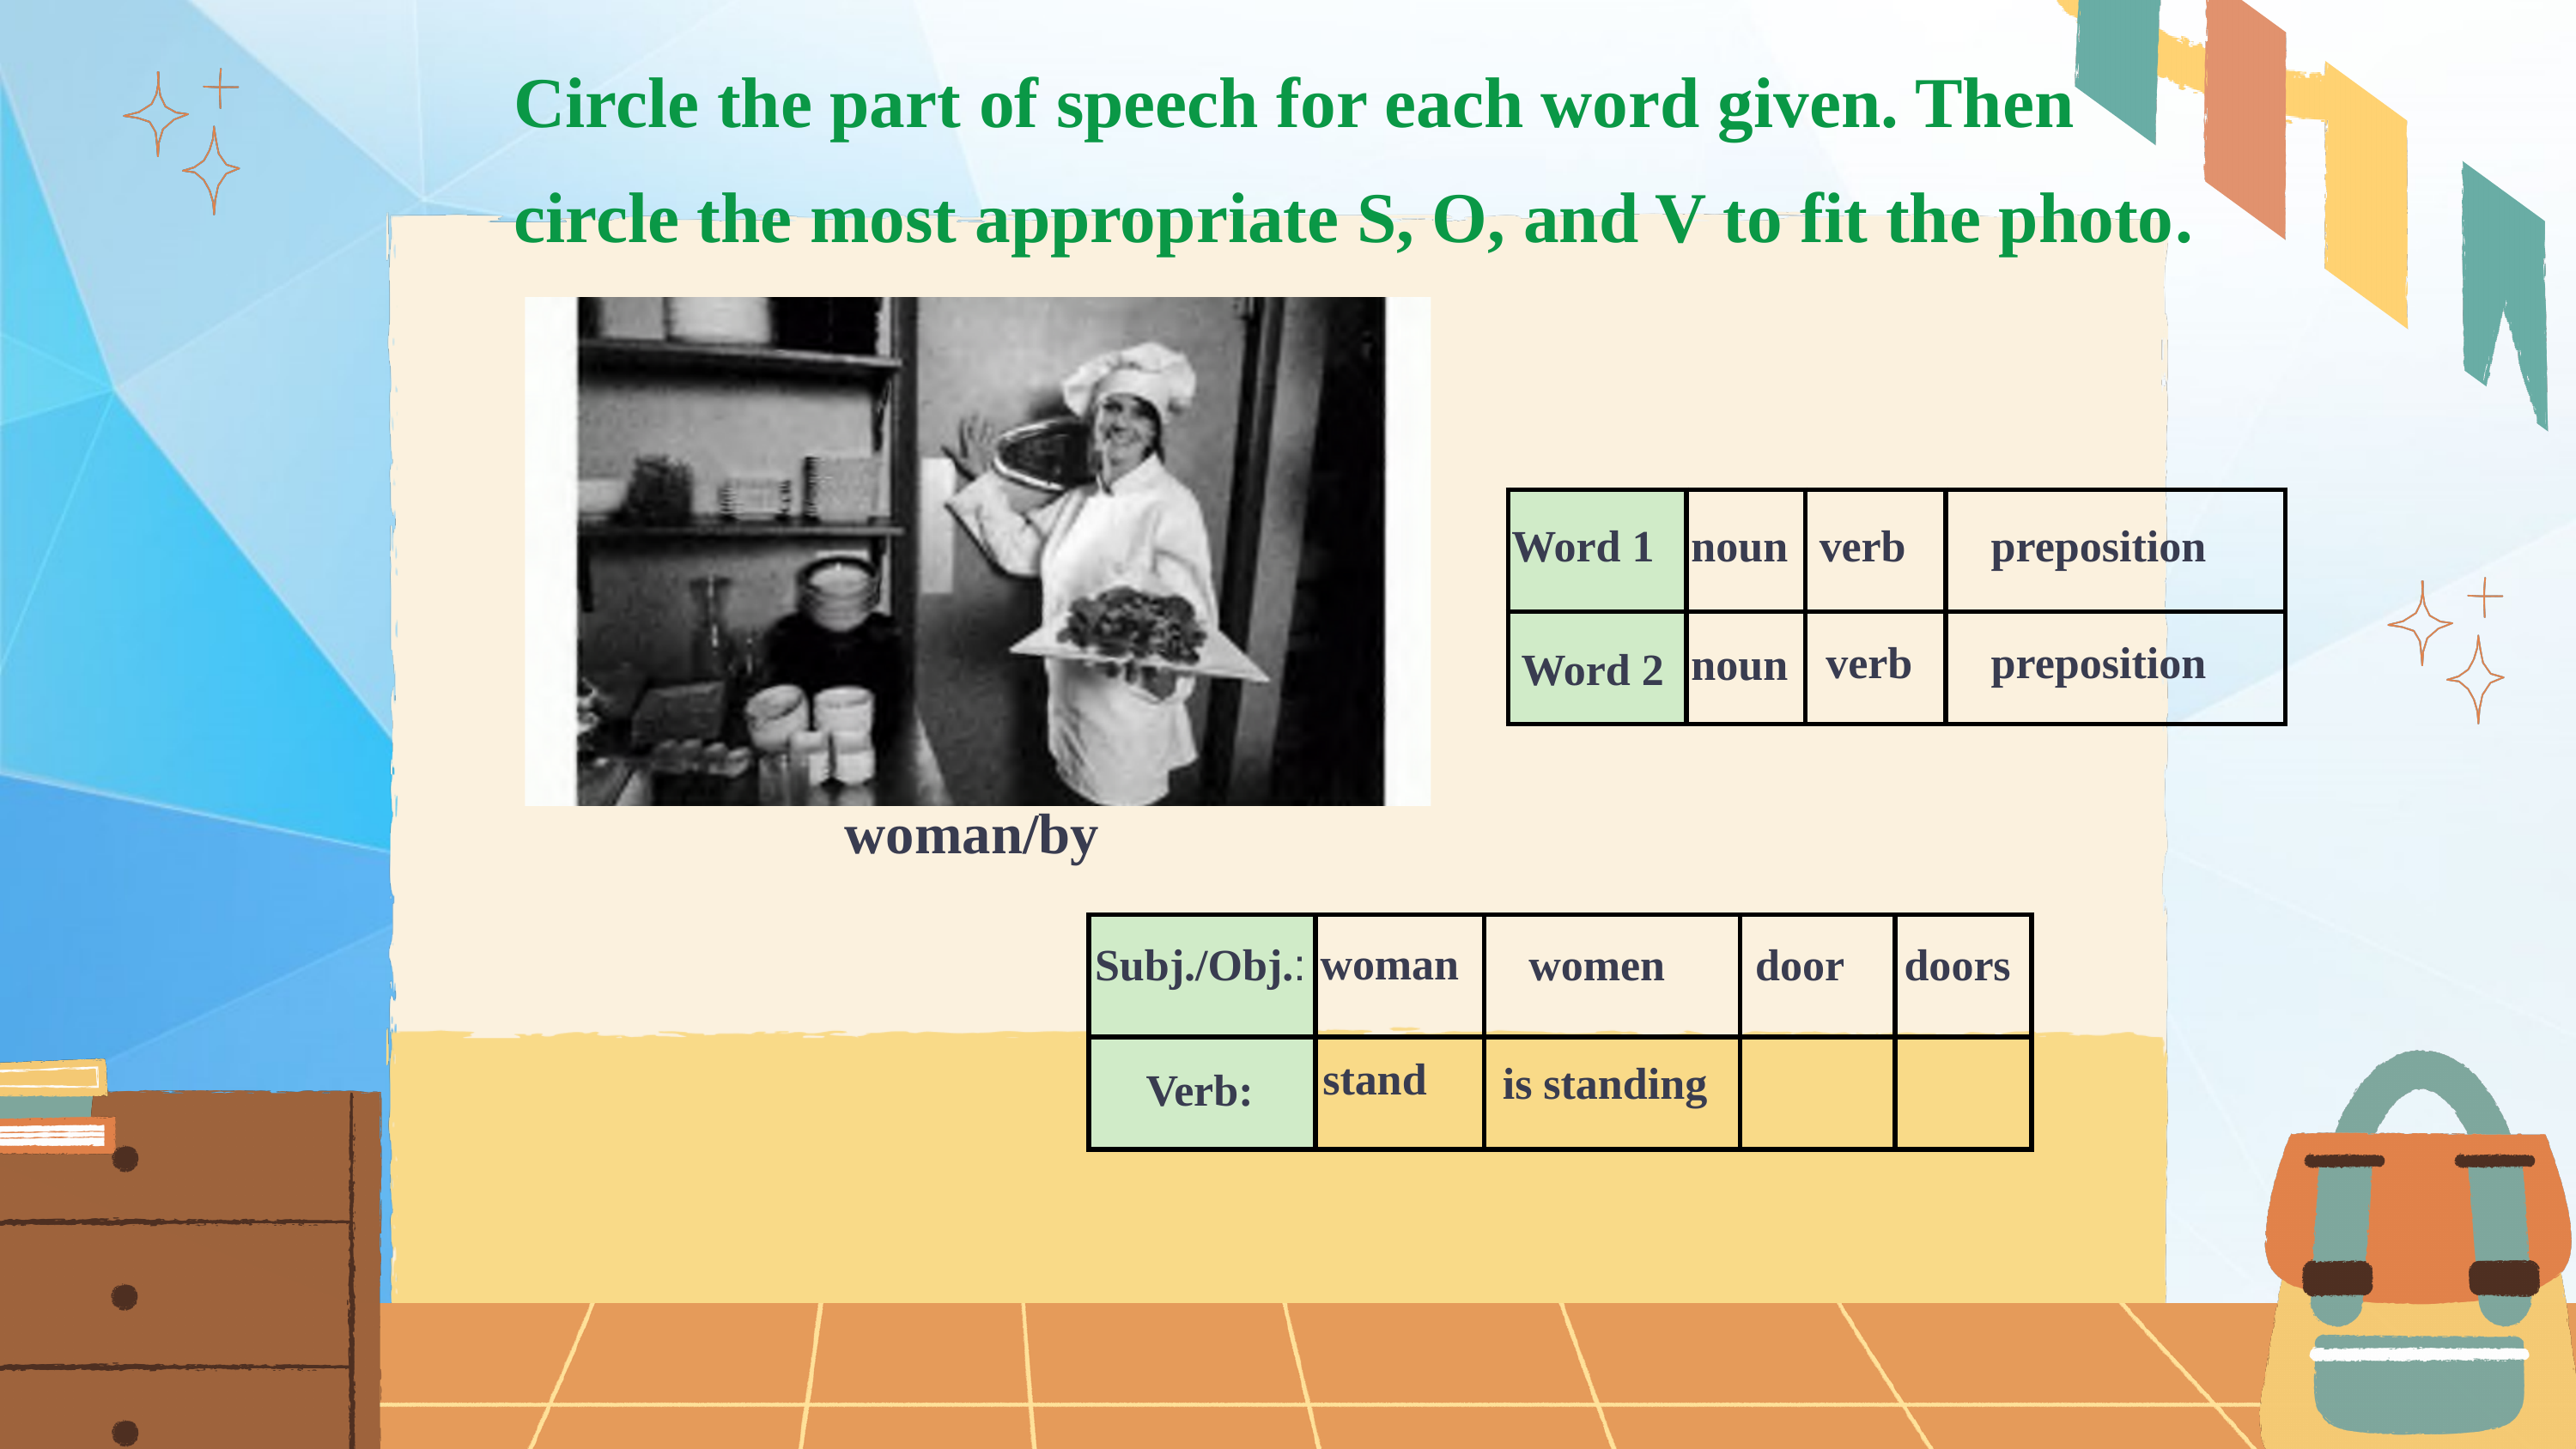

Ci﻿rcle the part of speech for each word given. Then circle the most appropriate S, O, and V to fit the photo.

|  |  |  |  |
| --- | --- | --- | --- |
|  |  |  |  |
Word 1
noun

verb
preposition

verb
preposition
noun

Word 2
woman/by
|  |  |  |  |  |
| --- | --- | --- | --- | --- |
|  |  |  |  |  |
woman
door
doors
women
Subj./Obj.:

stand
is standing
Verb: